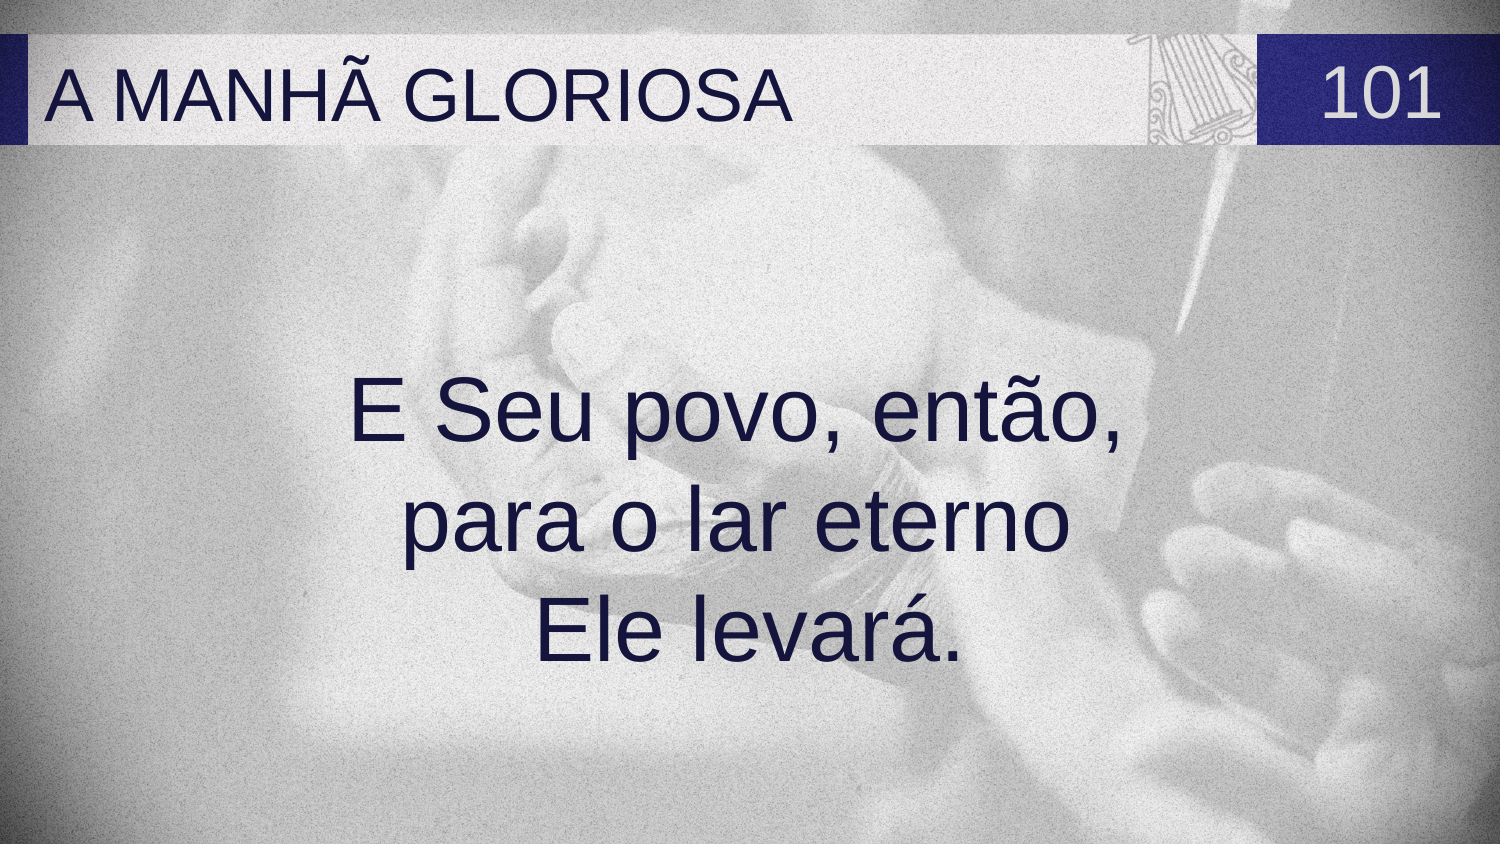

# A MANHÃ GLORIOSA
101
E Seu povo, então,
para o lar eterno
Ele levará.